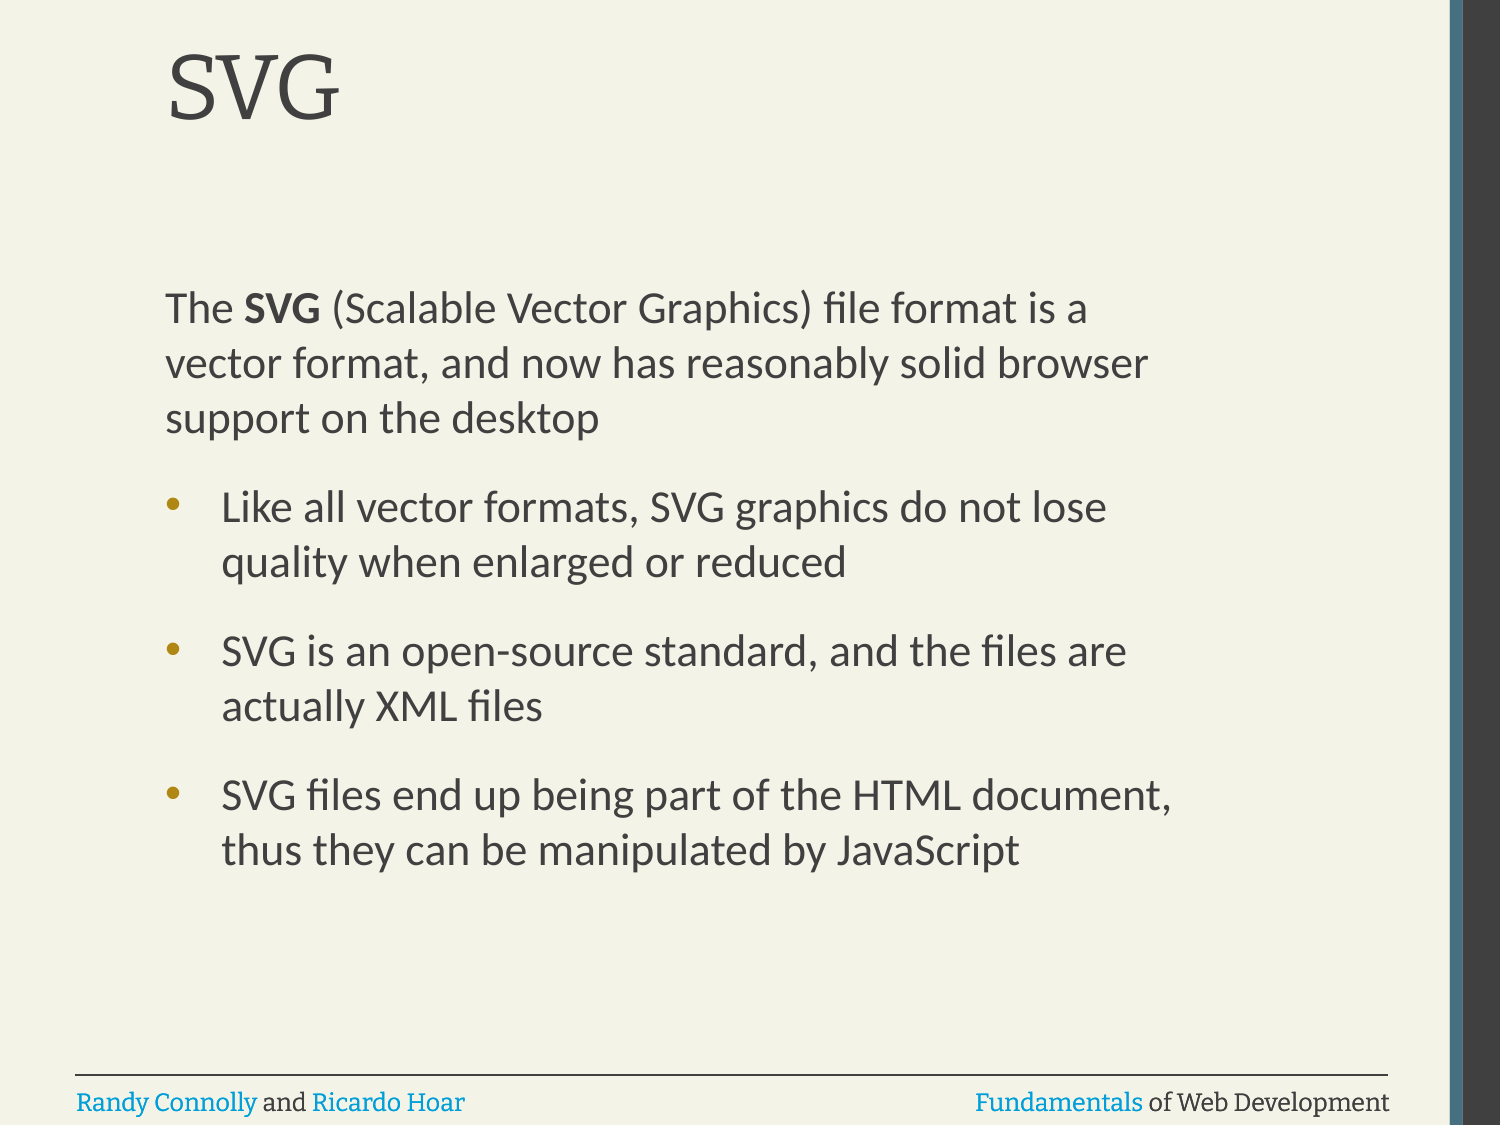

# SVG

The SVG (Scalable Vector Graphics) file format is a vector format, and now has reasonably solid browser support on the desktop
Like all vector formats, SVG graphics do not lose quality when enlarged or reduced
SVG is an open-source standard, and the files are actually XML files
SVG files end up being part of the HTML document, thus they can be manipulated by JavaScript